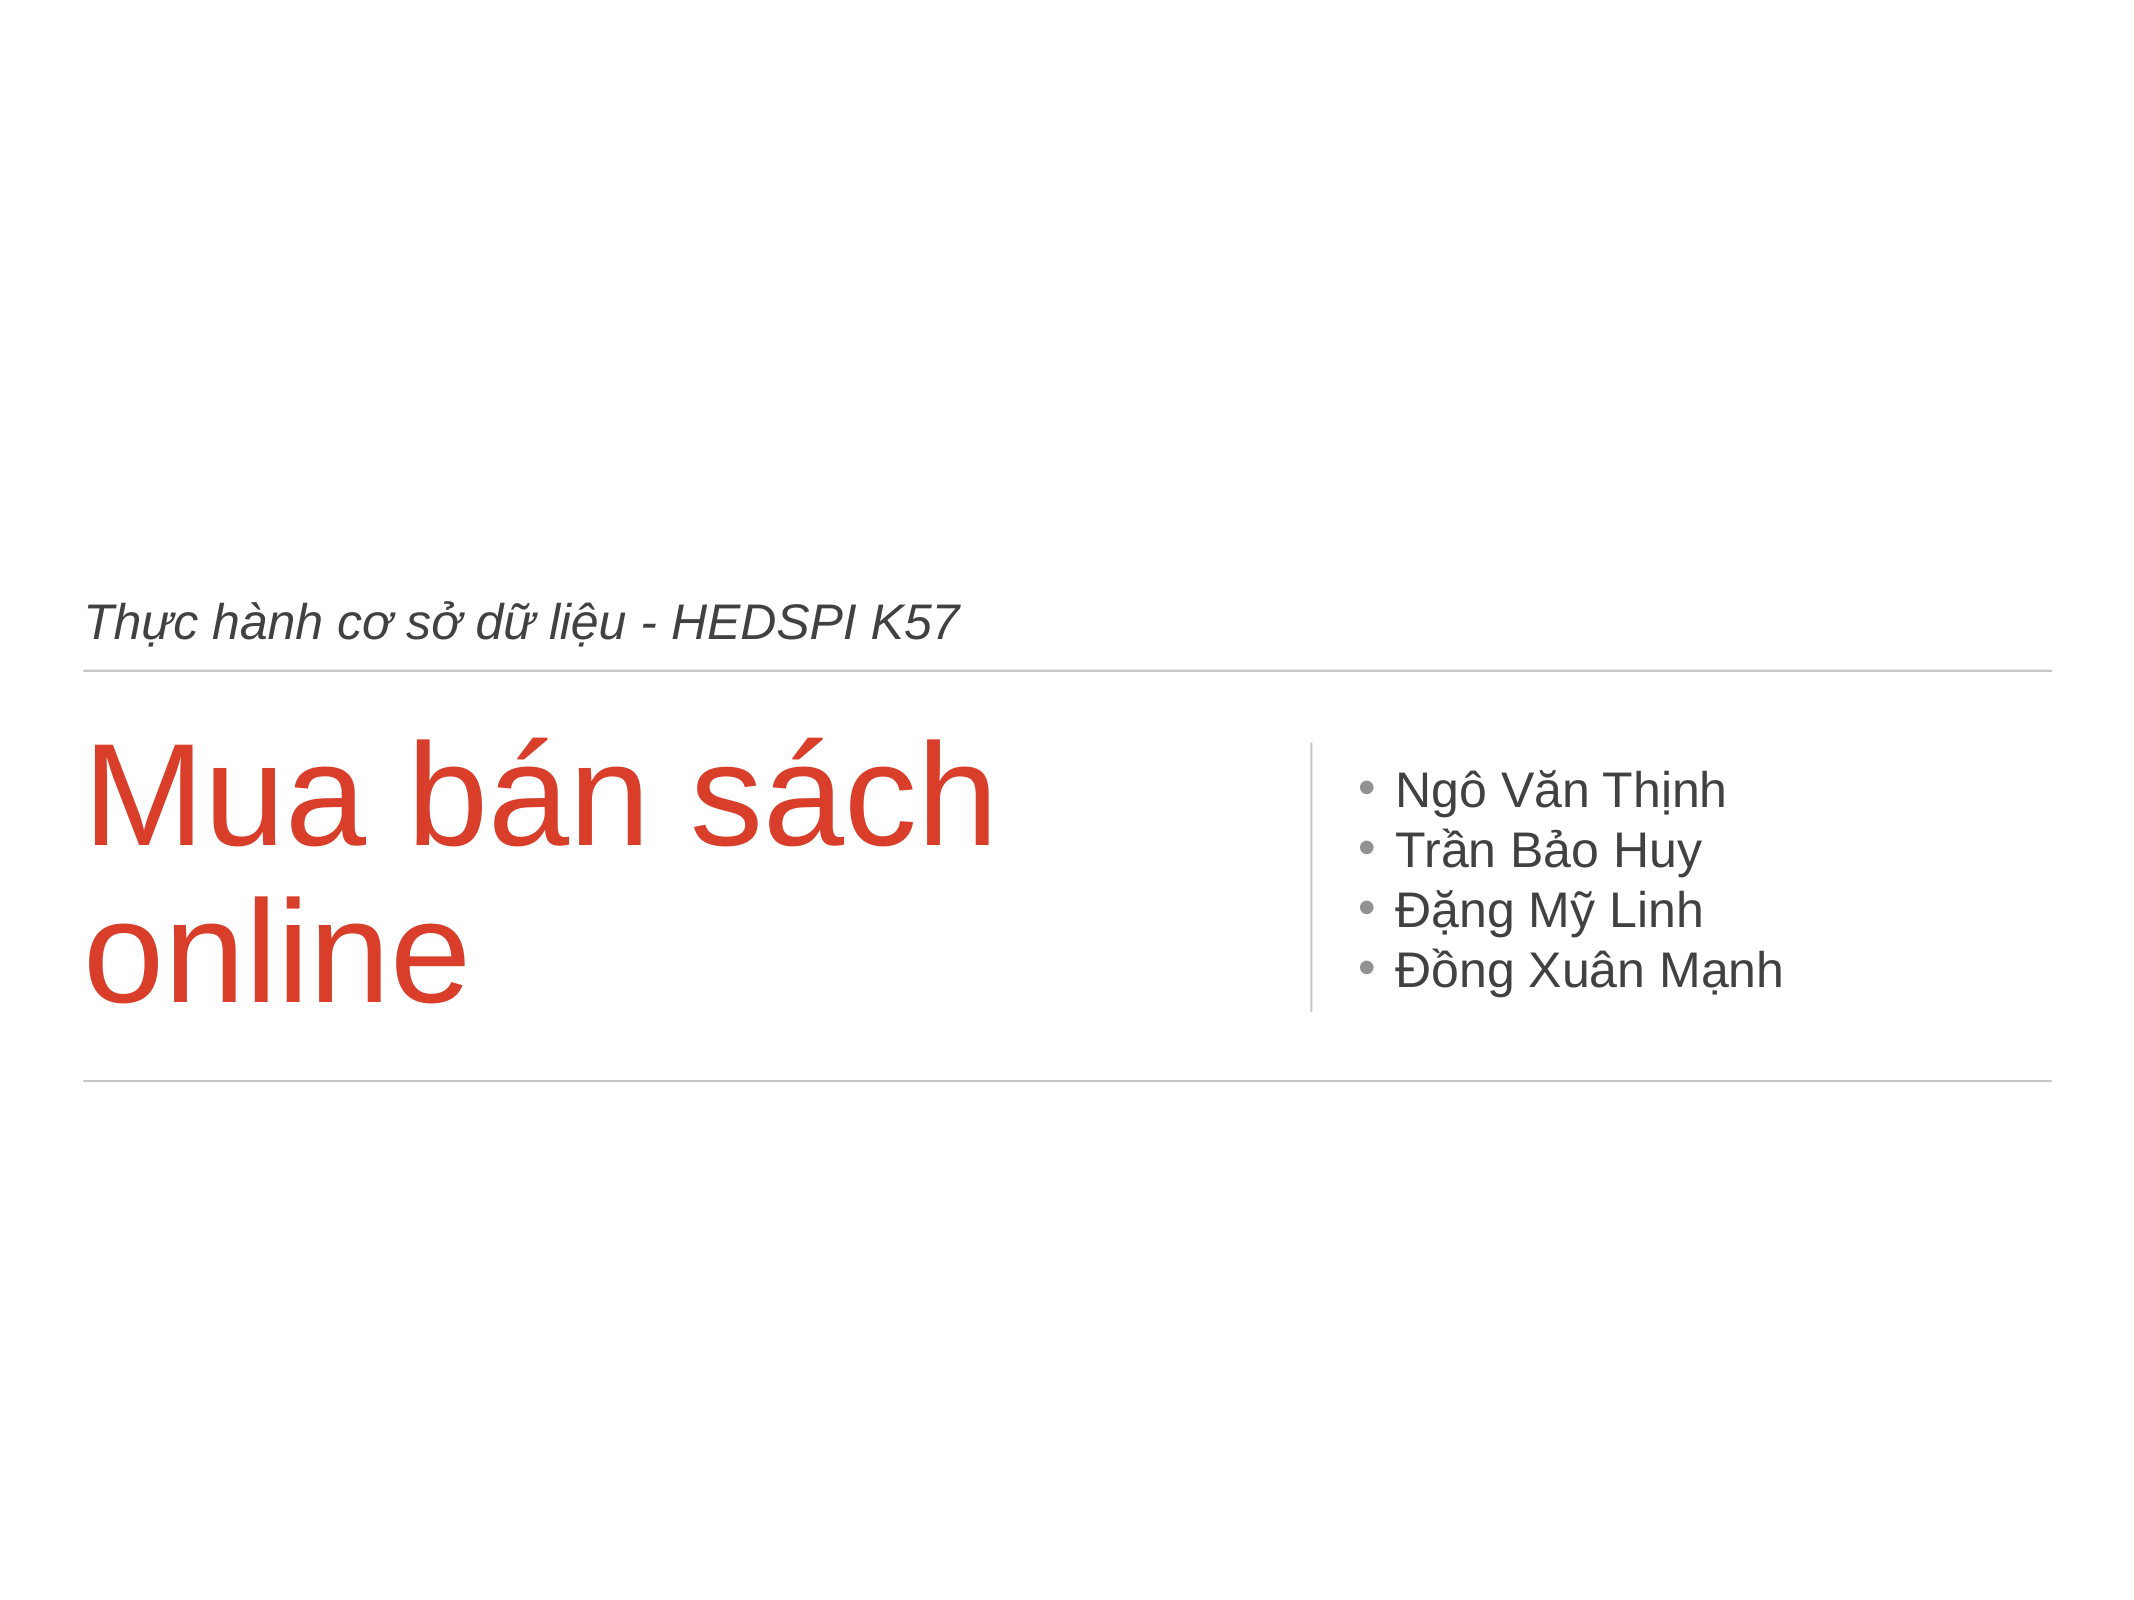

Thực hành cơ sở dữ liệu - HEDSPI K57
# Mua bán sách online
Ngô Văn Thịnh
Trần Bảo Huy
Đặng Mỹ Linh
Đồng Xuân Mạnh